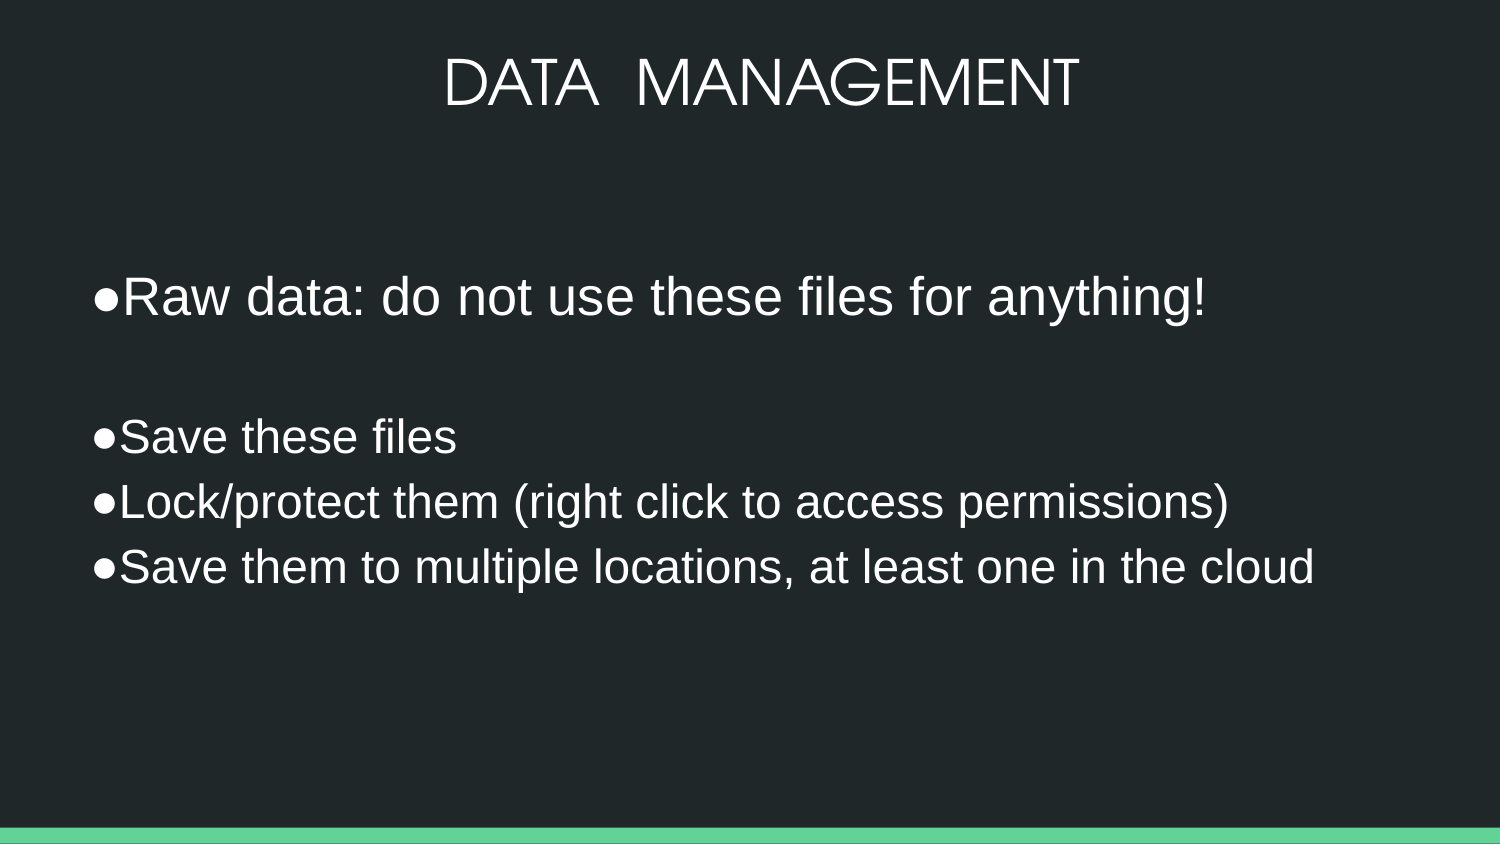

# DATA  MANAGEMENT
Raw data: do not use these files for anything!

Save these files
Lock/protect them (right click to access permissions)
Save them to multiple locations, at least one in the cloud